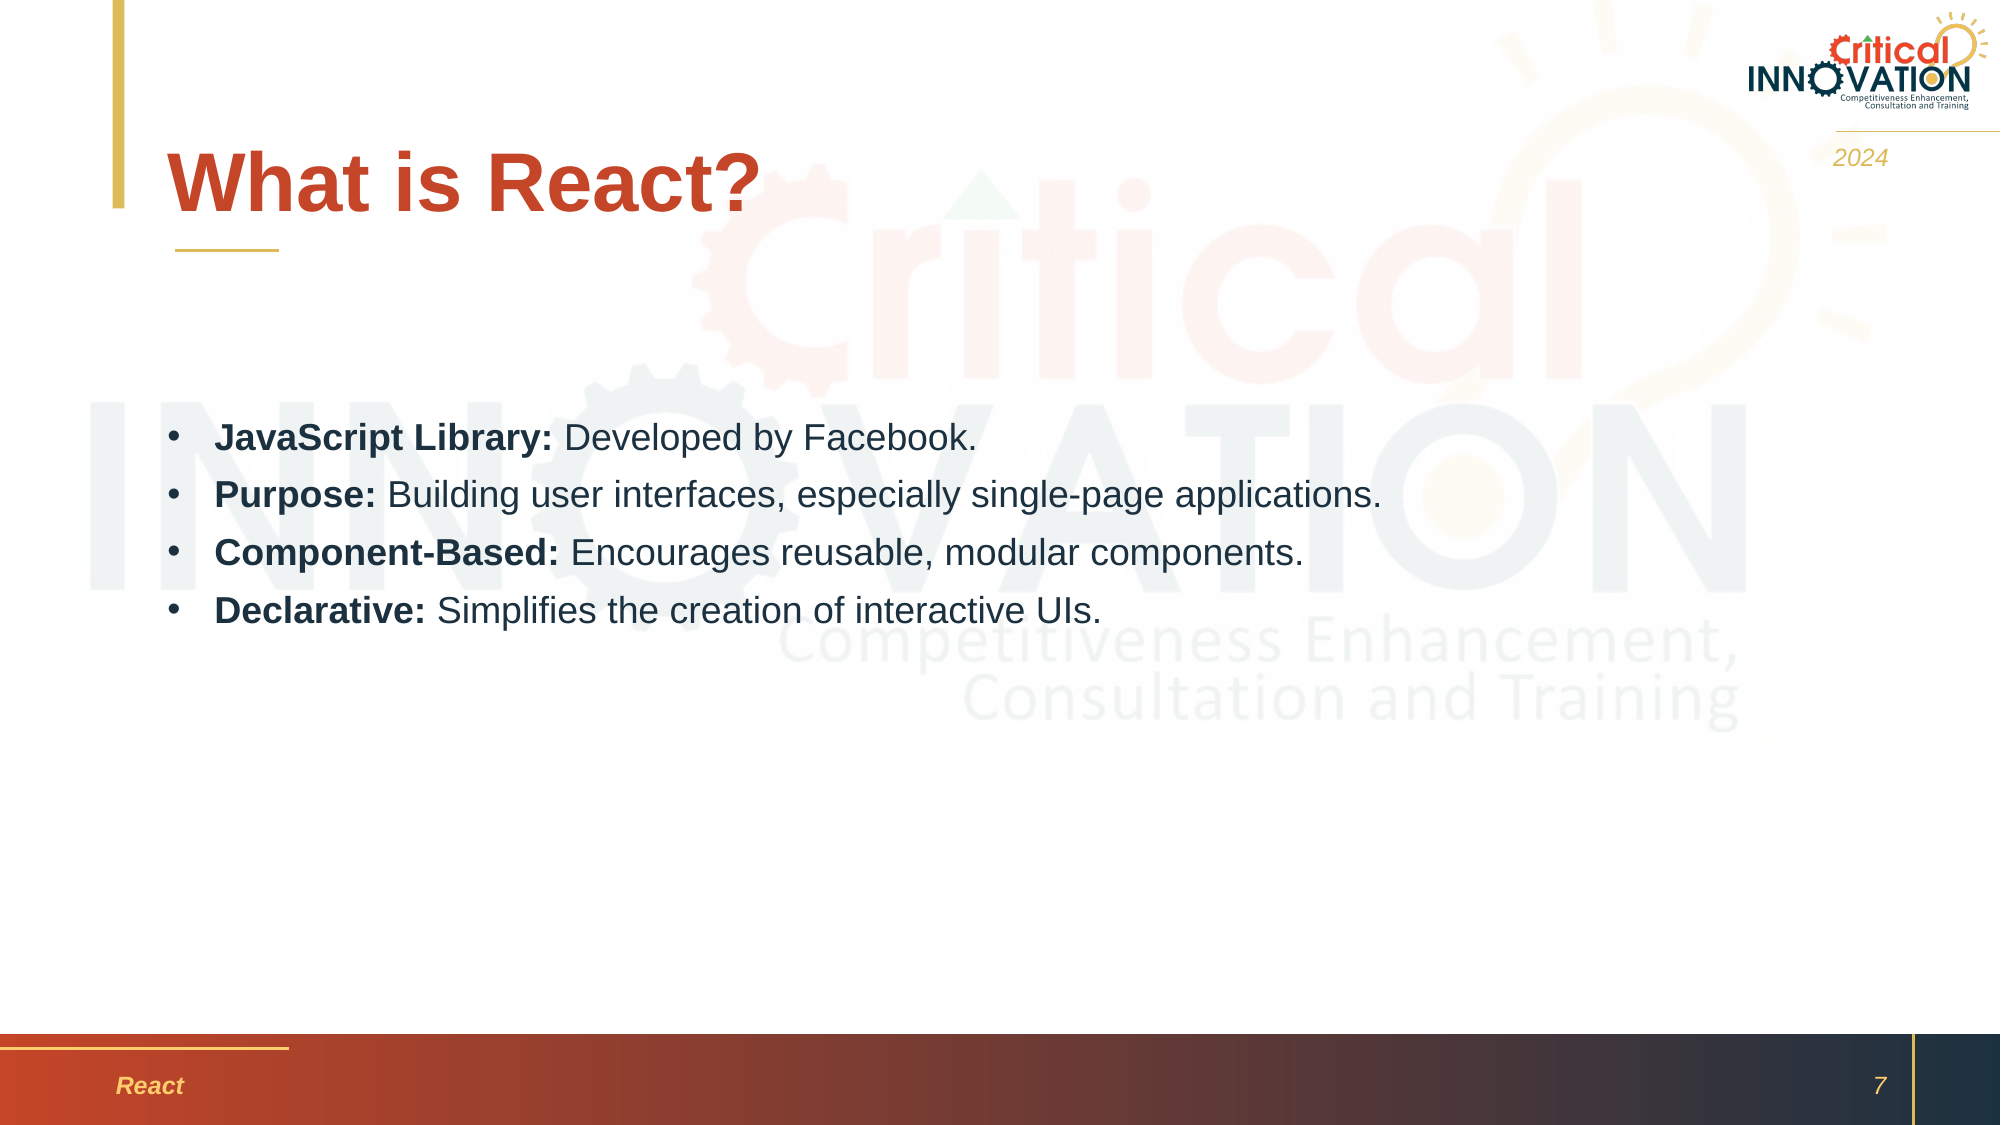

# What is React?
2024

JavaScript Library: Developed by Facebook.
Purpose: Building user interfaces, especially single-page applications.
Component-Based: Encourages reusable, modular components.
Declarative: Simplifies the creation of interactive UIs.

React
7